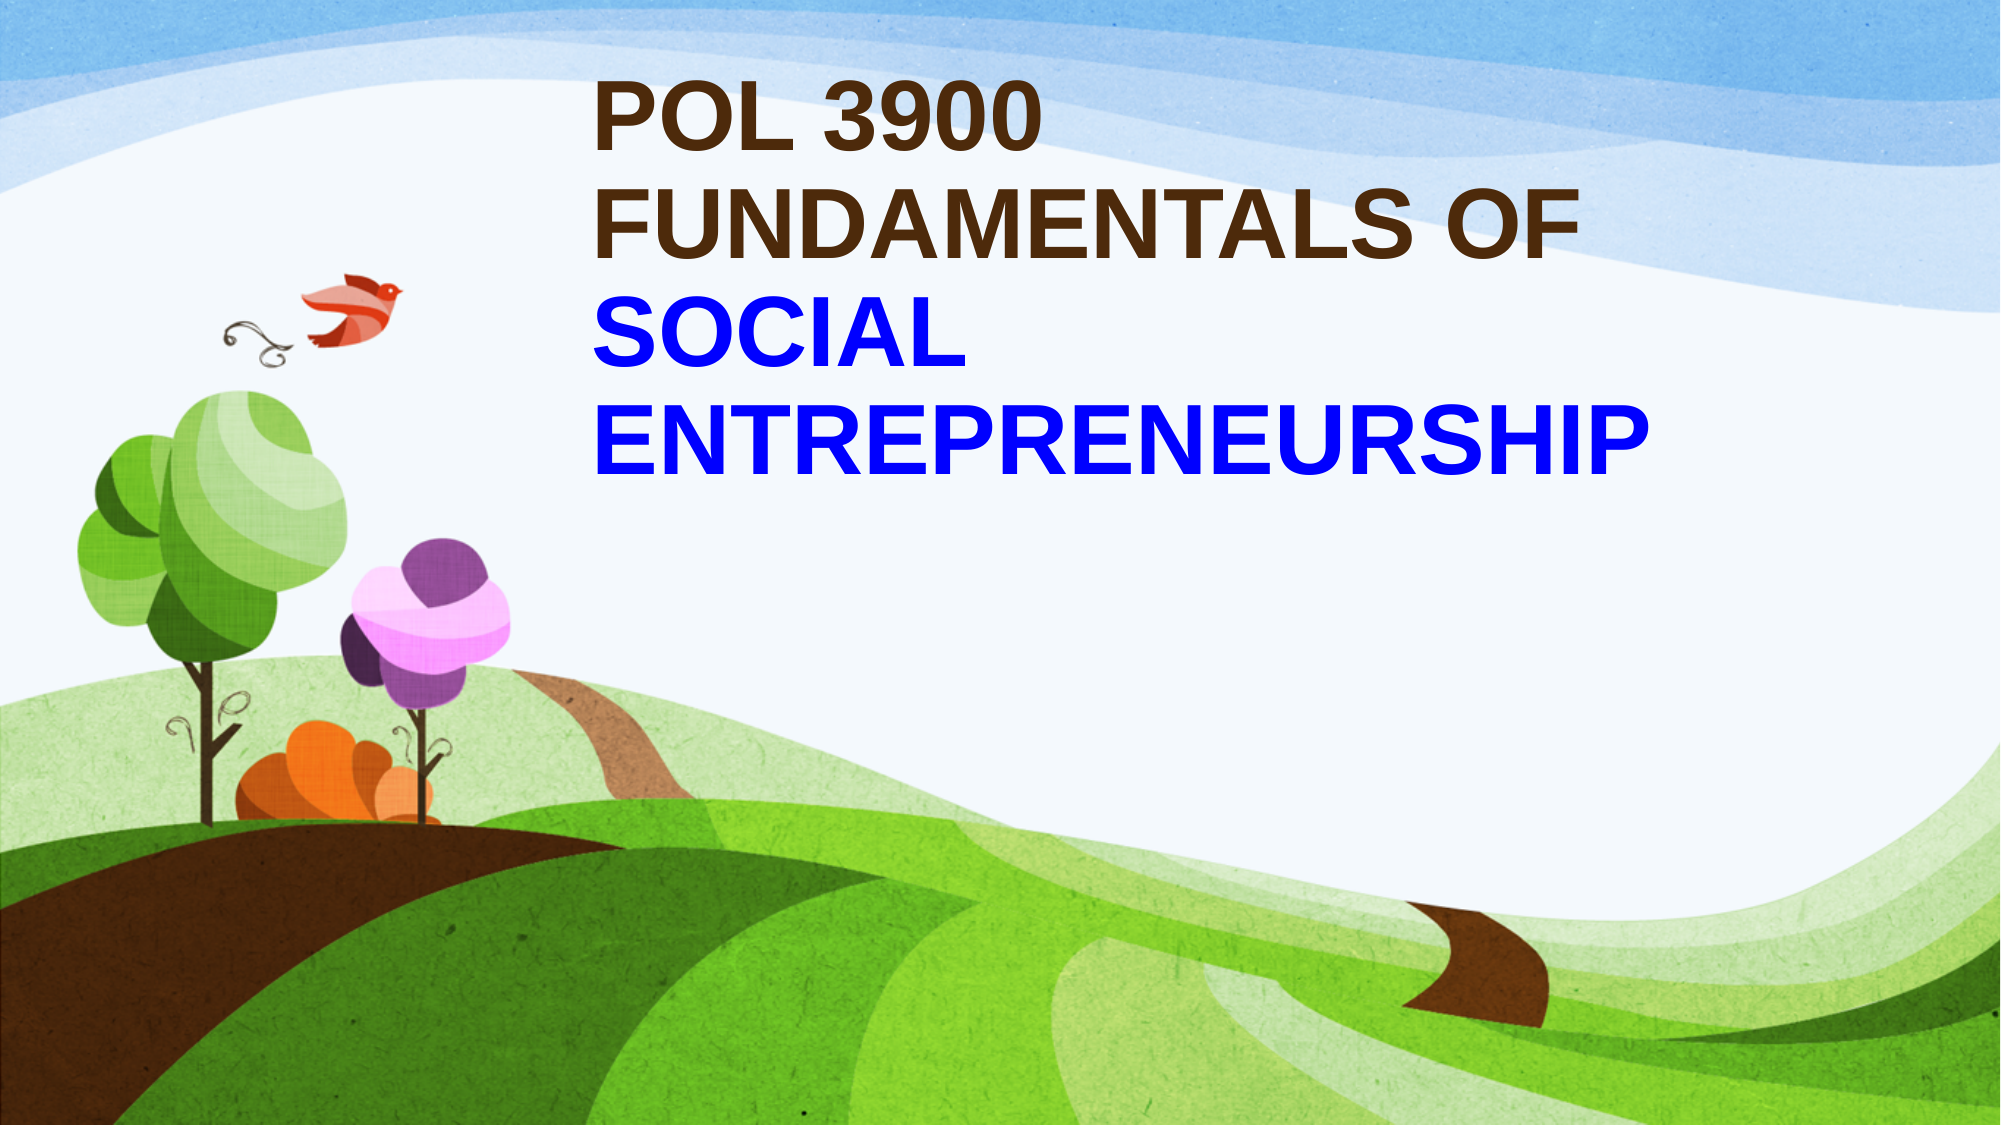

# POL 3900 FUNDAMENTALS OF SOCIAL ENTREPRENEURSHIP